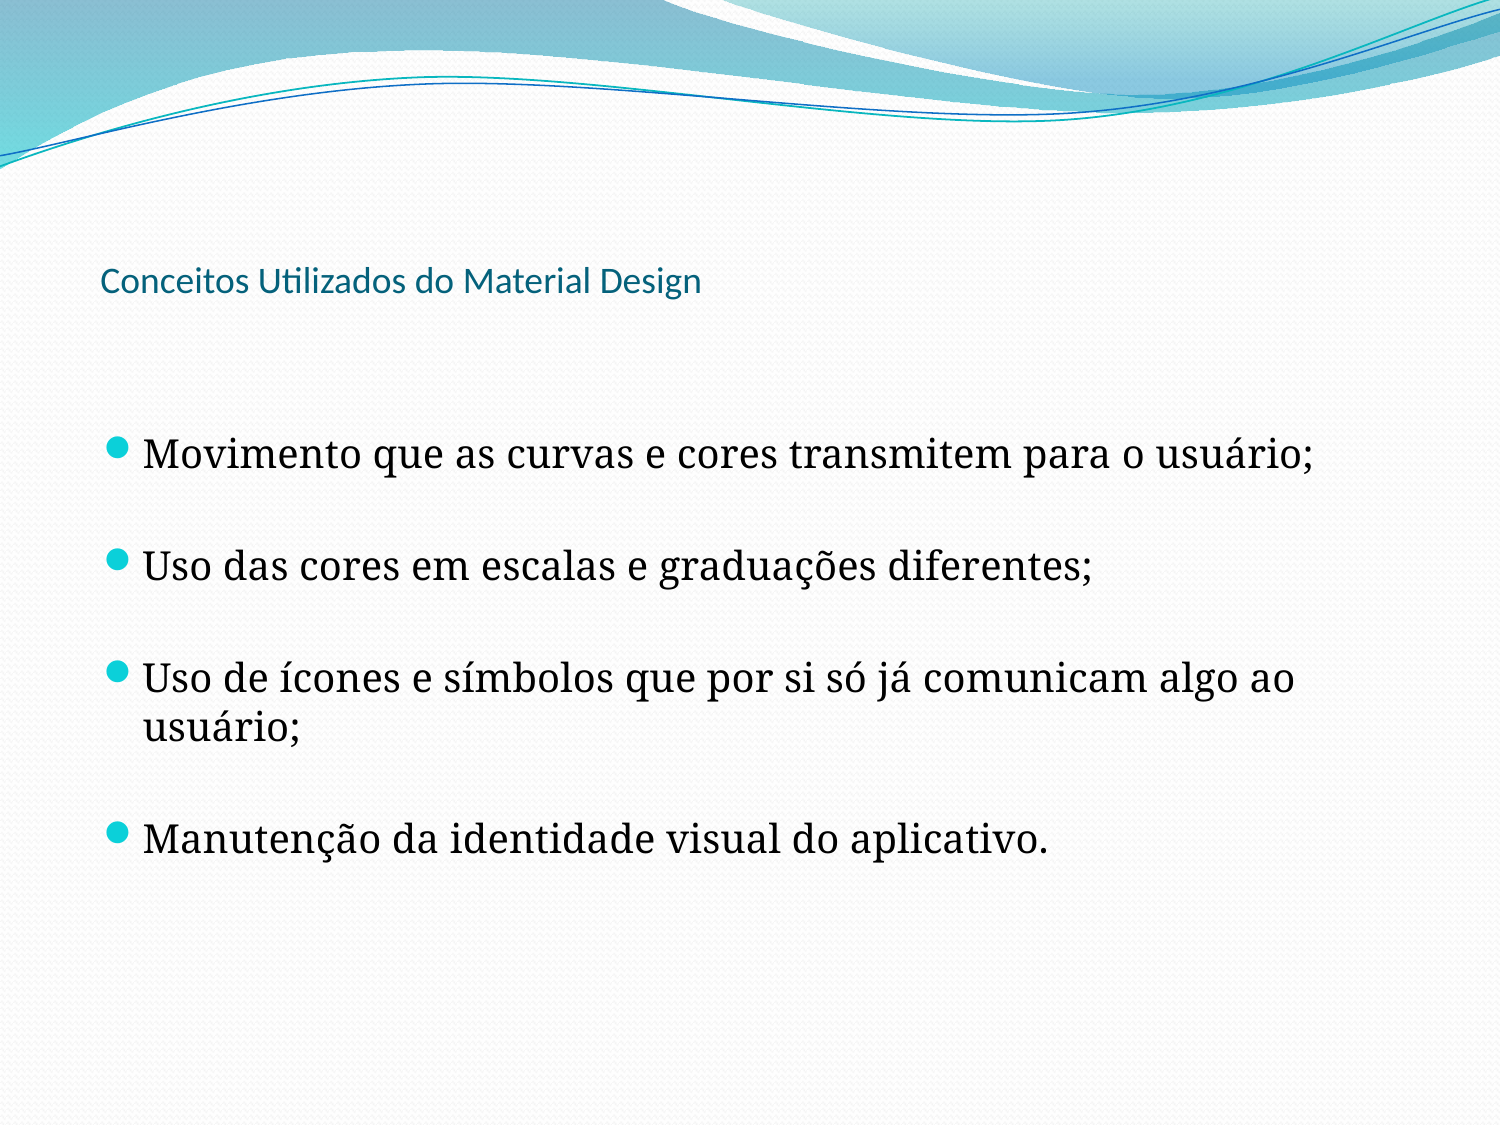

# Conceitos Utilizados do Material Design
Movimento que as curvas e cores transmitem para o usuário;

Uso das cores em escalas e graduações diferentes;

Uso de ícones e símbolos que por si só já comunicam algo ao usuário;

Manutenção da identidade visual do aplicativo.